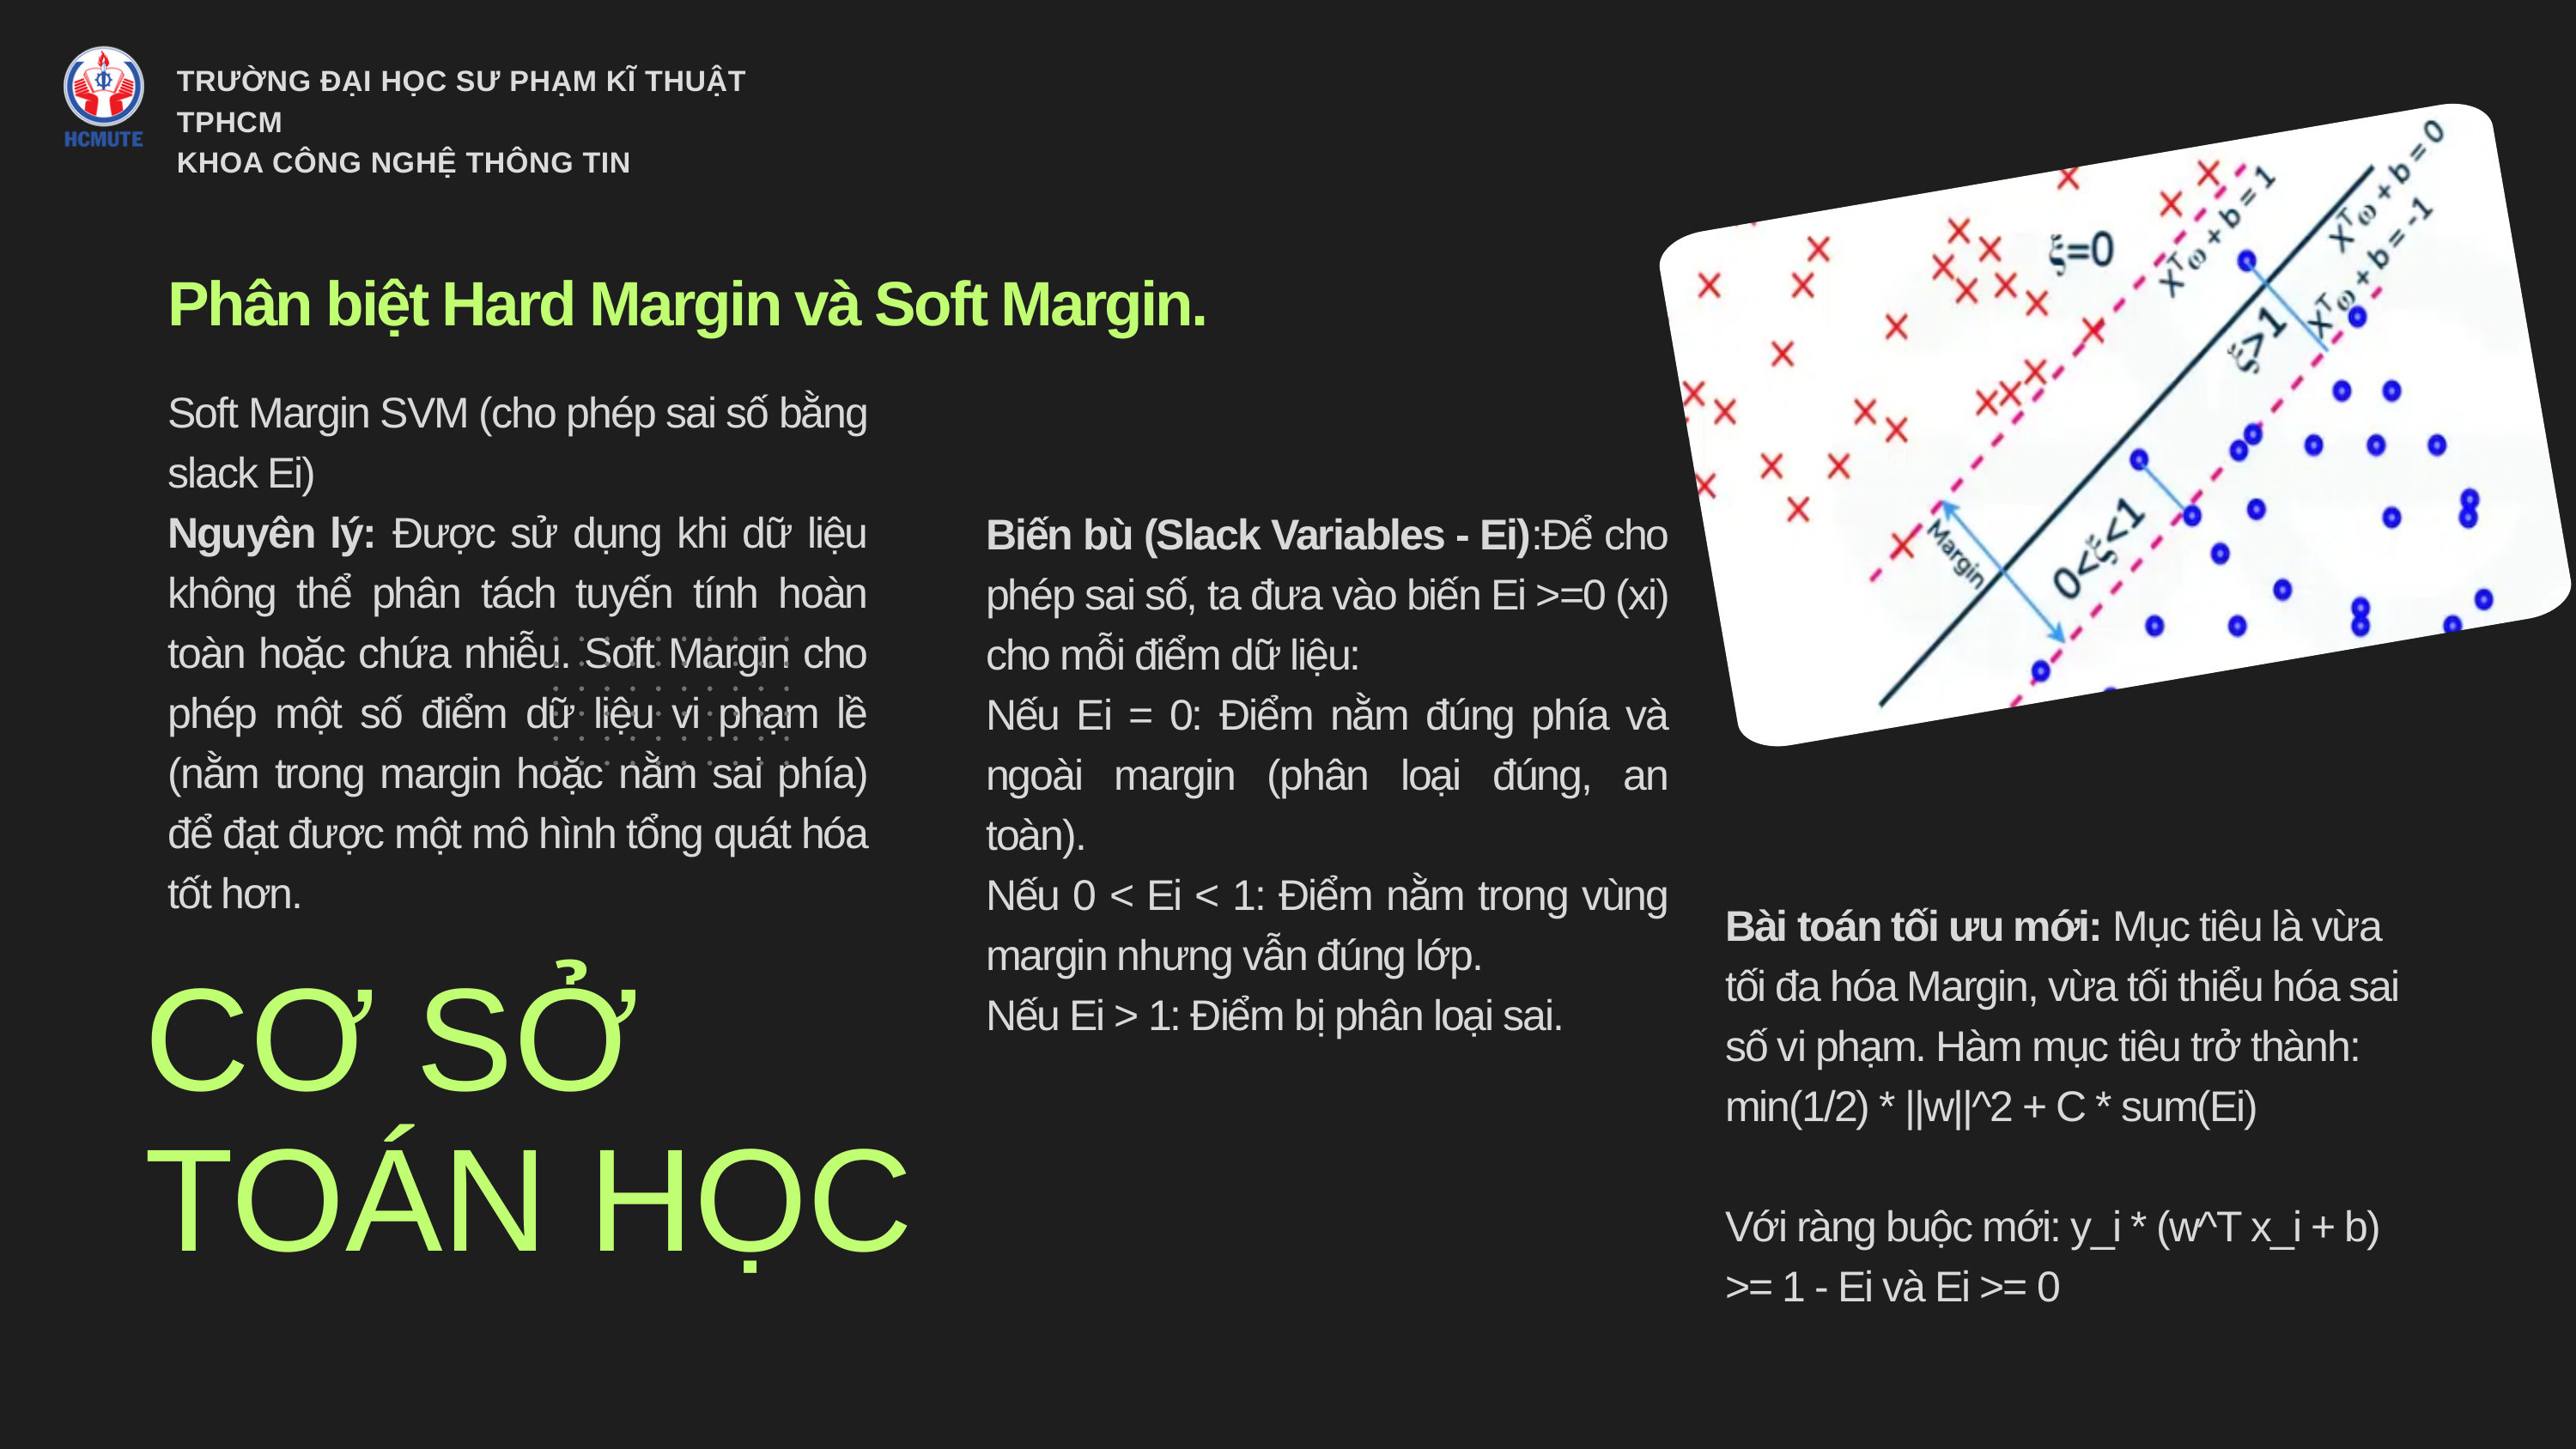

TRƯỜNG ĐẠI HỌC SƯ PHẠM KĨ THUẬT TPHCM
KHOA CÔNG NGHỆ THÔNG TIN

Phân biệt Hard Margin và Soft Margin.

Soft Margin SVM (cho phép sai số bằng slack Ei)
Nguyên lý: Được sử dụng khi dữ liệu không thể phân tách tuyến tính hoàn toàn hoặc chứa nhiễu. Soft Margin cho phép một số điểm dữ liệu vi phạm lề (nằm trong margin hoặc nằm sai phía) để đạt được một mô hình tổng quát hóa tốt hơn.

Biến bù (Slack Variables - Ei):Để cho phép sai số, ta đưa vào biến Ei >=0 (xi) cho mỗi điểm dữ liệu:
Nếu Ei = 0: Điểm nằm đúng phía và ngoài margin (phân loại đúng, an toàn).
Nếu 0 < Ei < 1: Điểm nằm trong vùng margin nhưng vẫn đúng lớp.
Nếu Ei > 1: Điểm bị phân loại sai.

Bài toán tối ưu mới: Mục tiêu là vừa tối đa hóa Margin, vừa tối thiểu hóa sai số vi phạm. Hàm mục tiêu trở thành:
min(1/2) * ||w||^2 + C * sum(Ei)

Với ràng buộc mới: y_i * (w^T x_i + b) >= 1 - Ei và Ei >= 0

CƠ SỞ TOÁN HỌC